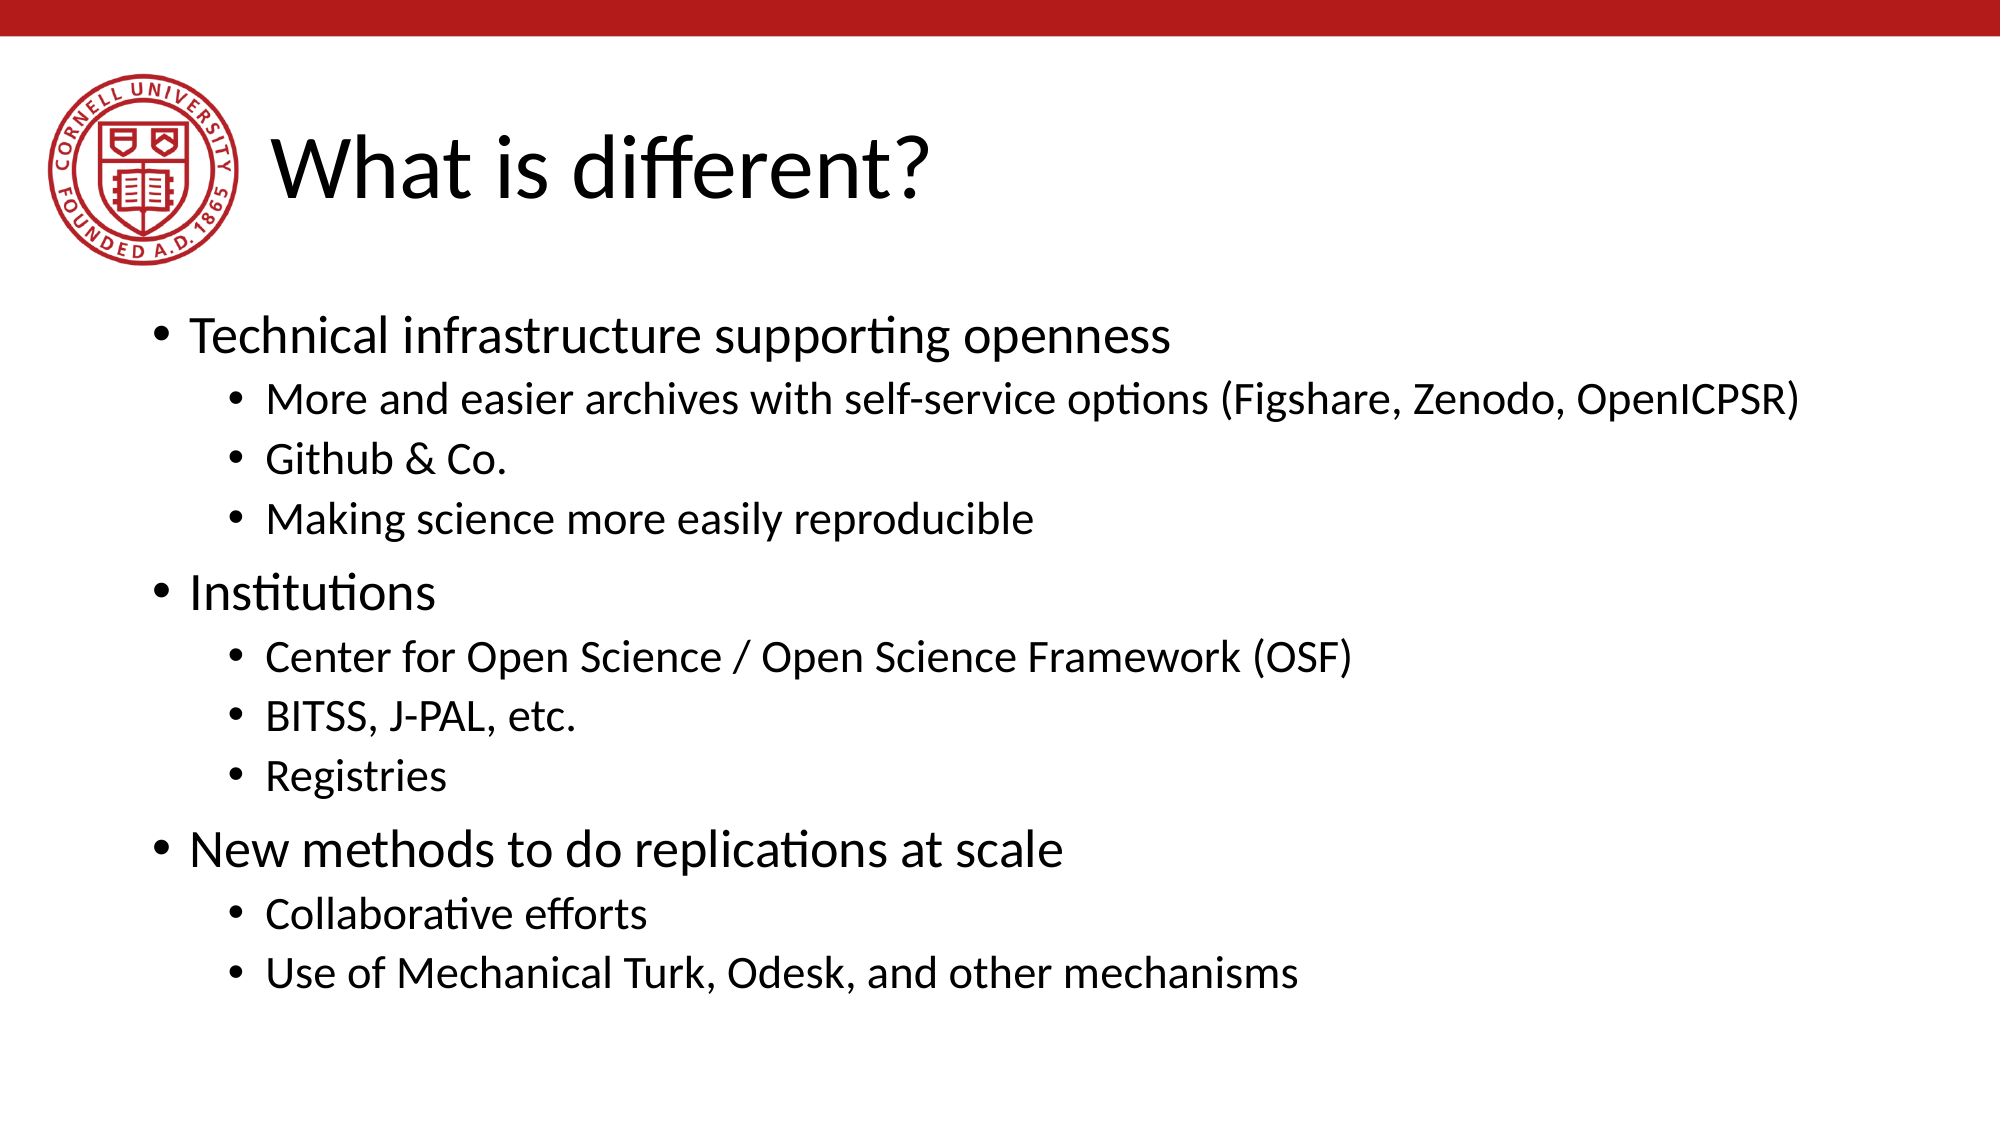

# What is different?
Technical infrastructure supporting openness
More and easier archives with self-service options (Figshare, Zenodo, OpenICPSR)
Github & Co.
Making science more easily reproducible
Institutions
Center for Open Science / Open Science Framework (OSF)
BITSS, J-PAL, etc.
Registries
New methods to do replications at scale
Collaborative efforts
Use of Mechanical Turk, Odesk, and other mechanisms